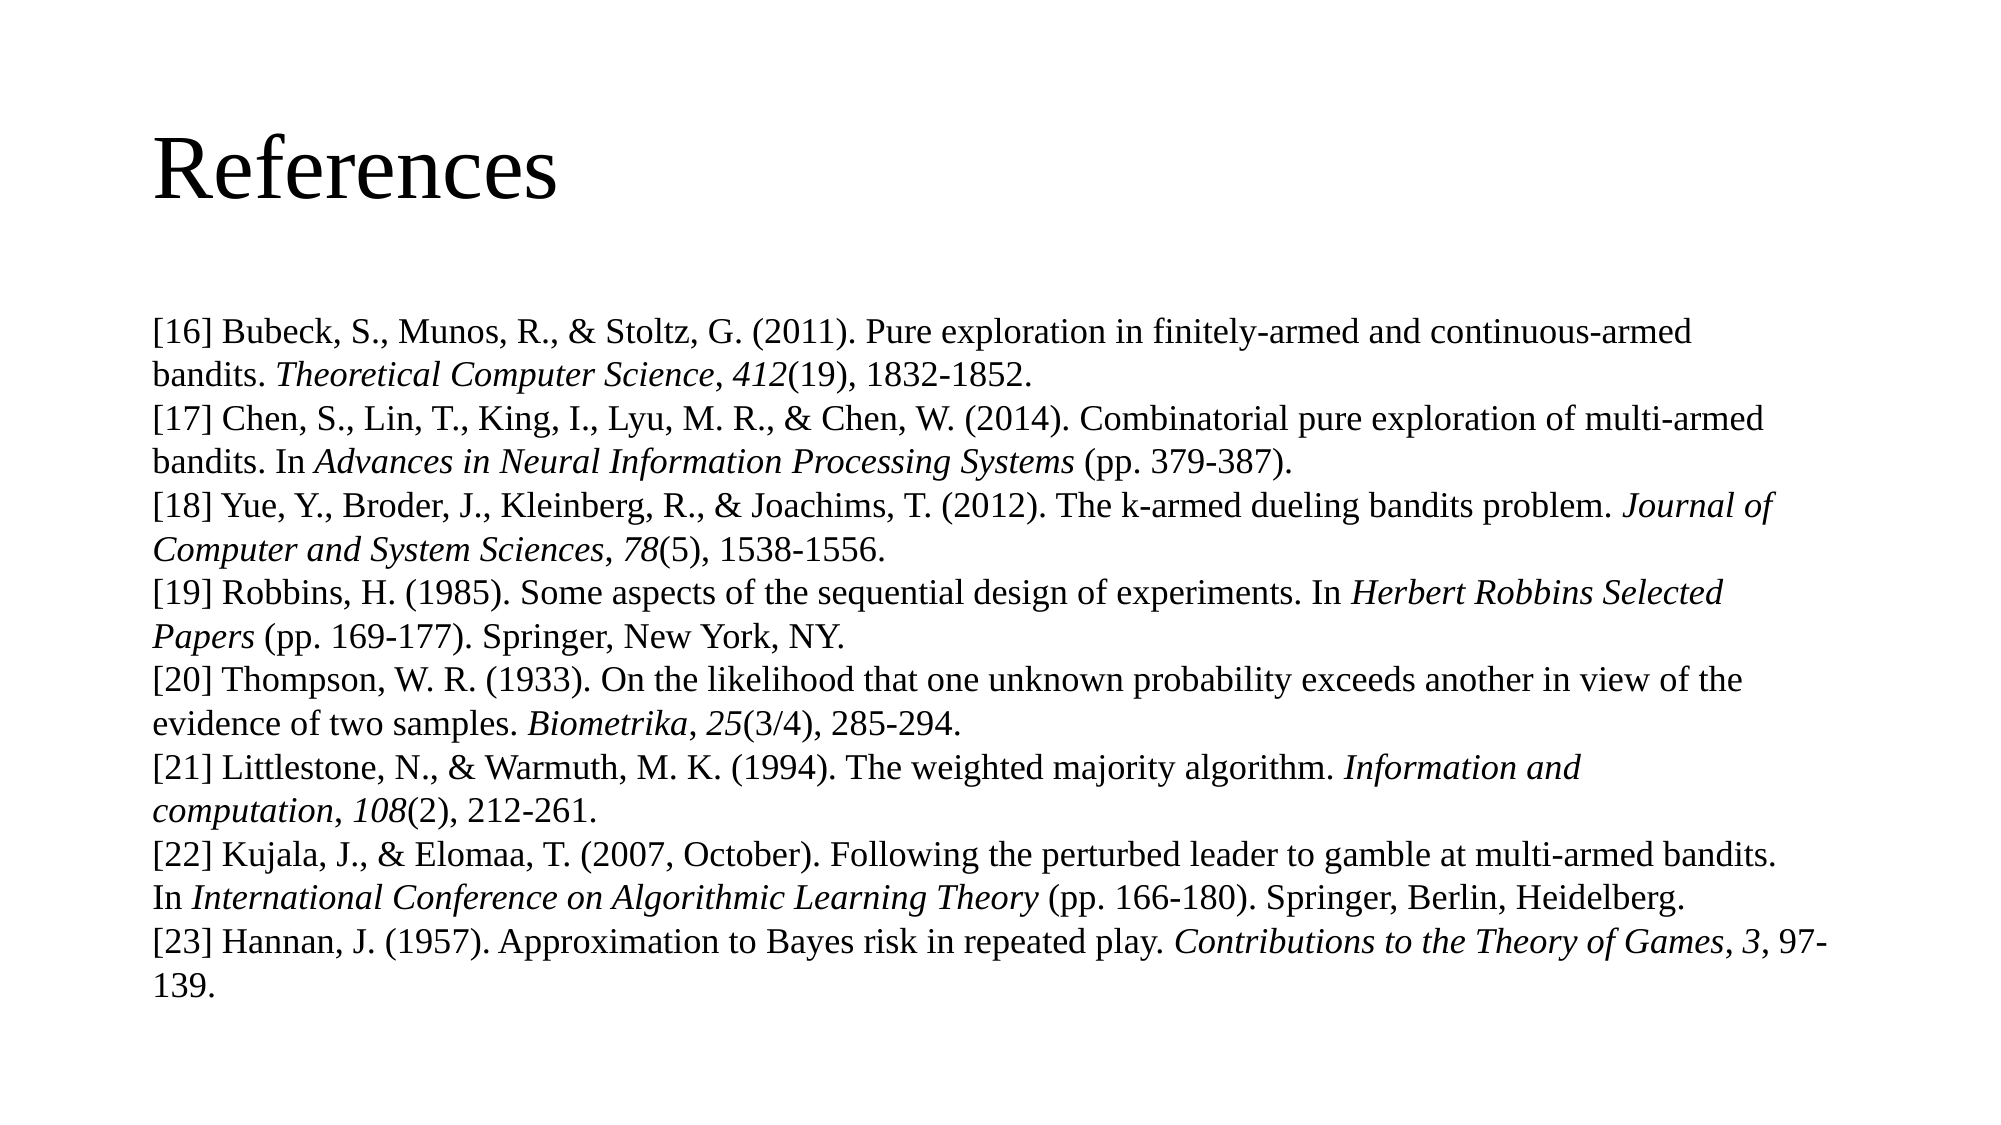

# References
[16] Bubeck, S., Munos, R., & Stoltz, G. (2011). Pure exploration in finitely-armed and continuous-armed bandits. Theoretical Computer Science, 412(19), 1832-1852.
[17] Chen, S., Lin, T., King, I., Lyu, M. R., & Chen, W. (2014). Combinatorial pure exploration of multi-armed bandits. In Advances in Neural Information Processing Systems (pp. 379-387).
[18] Yue, Y., Broder, J., Kleinberg, R., & Joachims, T. (2012). The k-armed dueling bandits problem. Journal of Computer and System Sciences, 78(5), 1538-1556.
[19] Robbins, H. (1985). Some aspects of the sequential design of experiments. In Herbert Robbins Selected Papers (pp. 169-177). Springer, New York, NY.
[20] Thompson, W. R. (1933). On the likelihood that one unknown probability exceeds another in view of the evidence of two samples. Biometrika, 25(3/4), 285-294.
[21] Littlestone, N., & Warmuth, M. K. (1994). The weighted majority algorithm. Information and computation, 108(2), 212-261.
[22] Kujala, J., & Elomaa, T. (2007, October). Following the perturbed leader to gamble at multi-armed bandits. In International Conference on Algorithmic Learning Theory (pp. 166-180). Springer, Berlin, Heidelberg.
[23] Hannan, J. (1957). Approximation to Bayes risk in repeated play. Contributions to the Theory of Games, 3, 97-139.